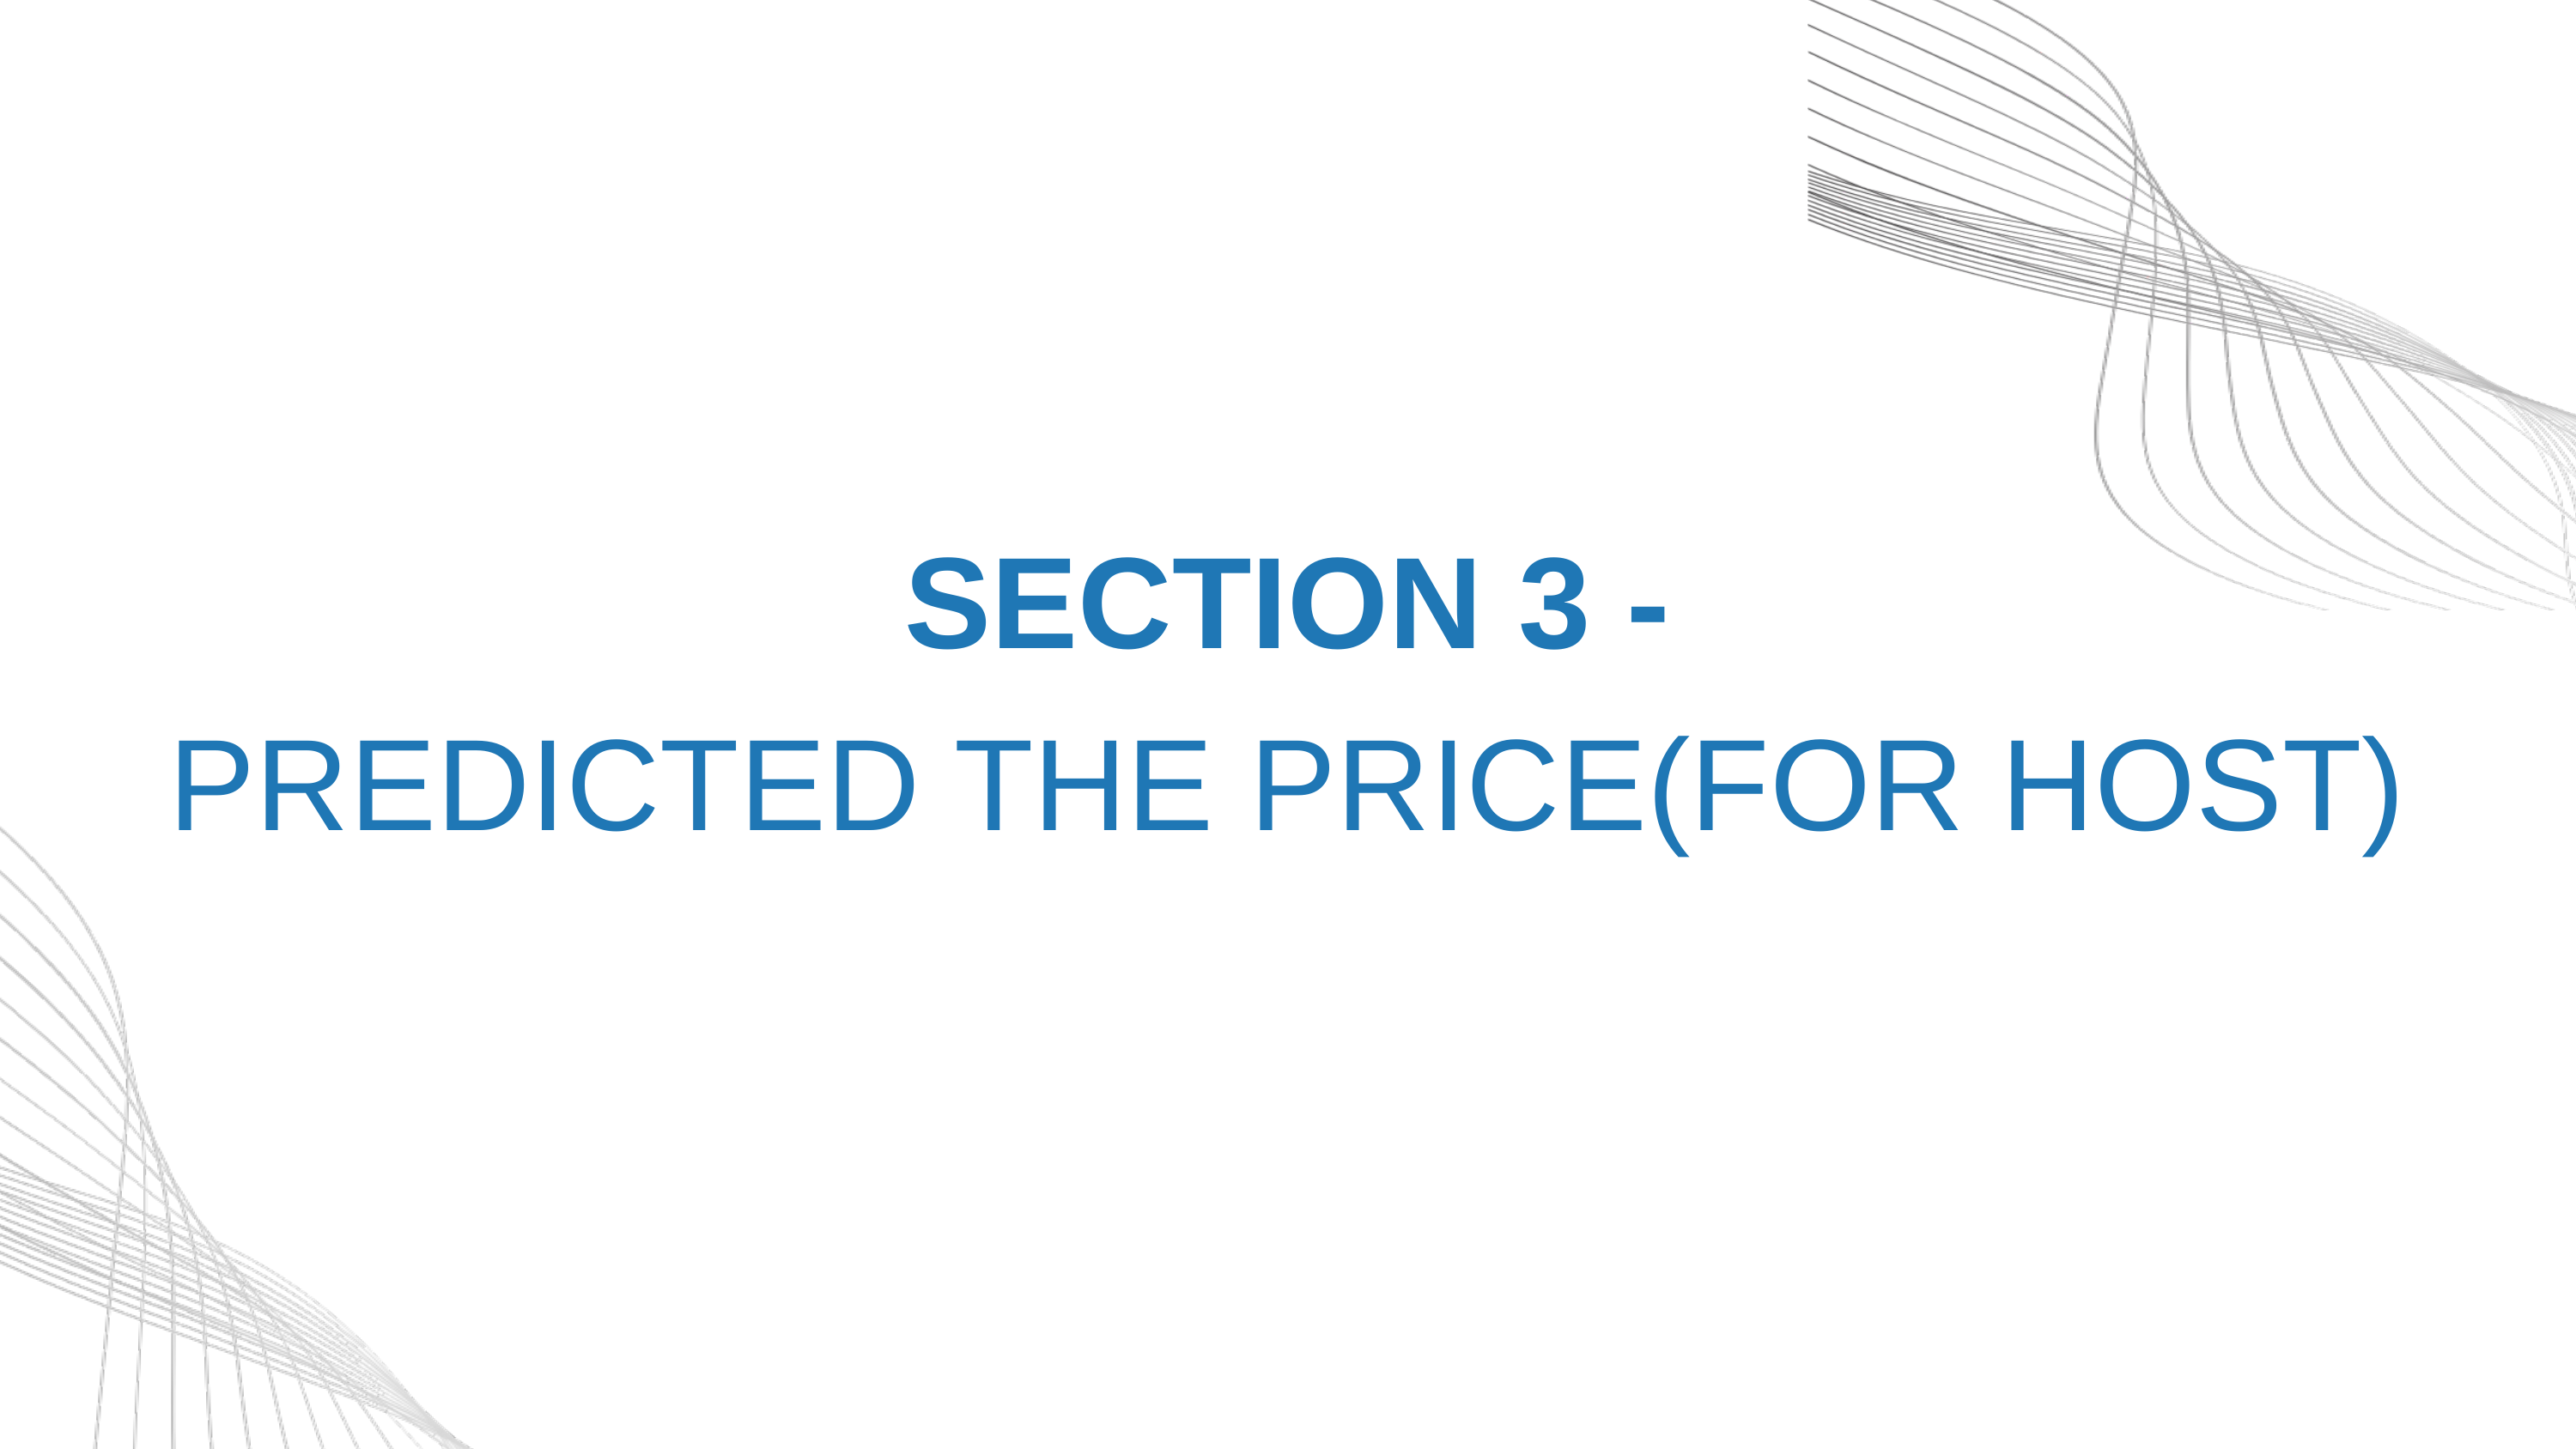

SECTION 3 -
PREDICTED THE PRICE(FOR HOST)